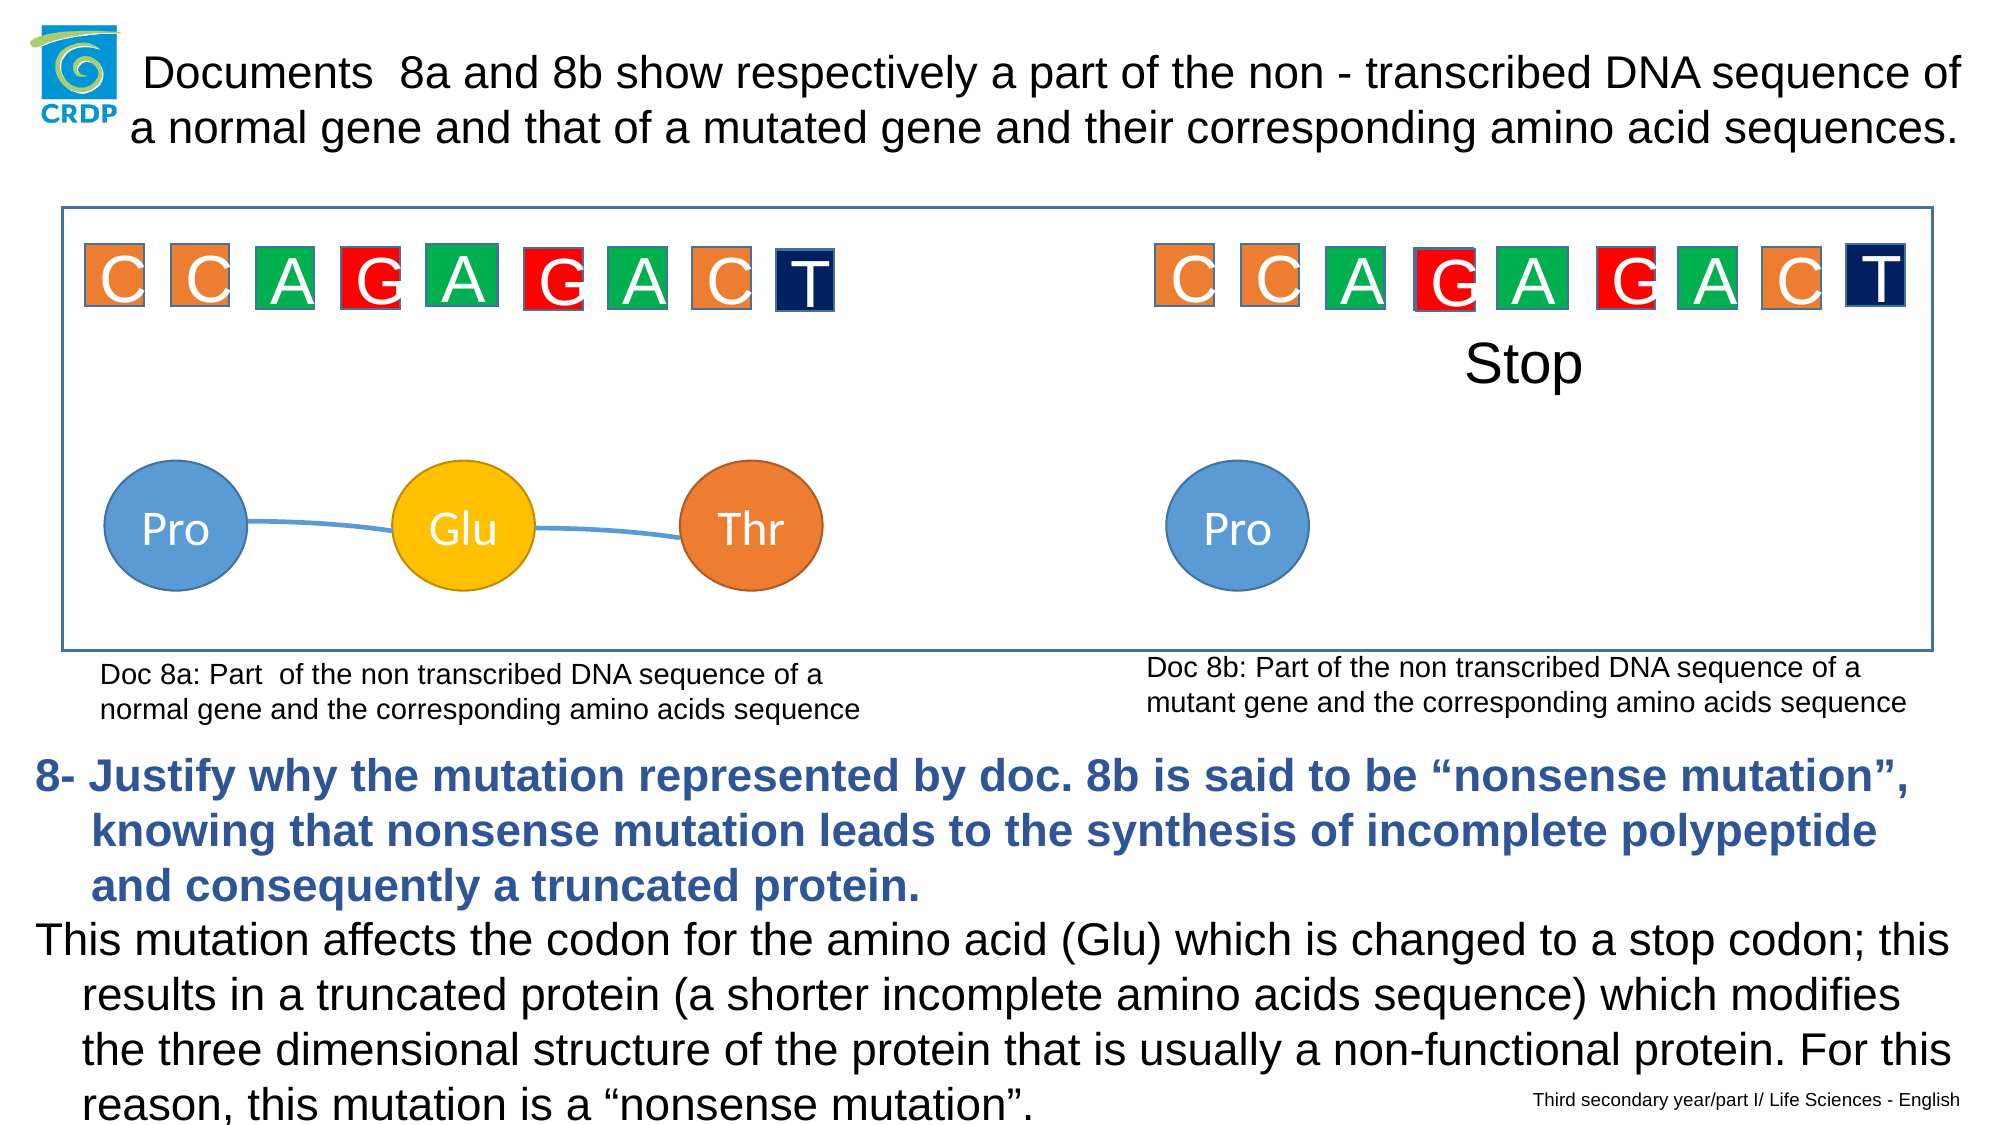

Documents  8a and 8b show respectively a part of the non - transcribed DNA sequence of a normal gene and that of a mutated gene and their corresponding amino acid sequences.

C
T
C
C
A
C
A
A
G
A
C
A
G
A
C
G
T
G
T
Stop
Pro
Glu
Thr
Pro

Doc 8b: Part of the non transcribed DNA sequence of a mutant gene and the corresponding amino acids sequence
Doc 8a: Part  of the non transcribed DNA sequence of a normal gene and the corresponding amino acids sequence
8- Justify why the mutation represented by doc. 8b is said to be “nonsense mutation”, knowing that nonsense mutation leads to the synthesis of incomplete polypeptide and consequently a truncated protein.
This mutation affects the codon for the amino acid (Glu) which is changed to a stop codon; this results in a truncated protein (a shorter incomplete amino acids sequence) which modifies the three dimensional structure of the protein that is usually a non-functional protein. For this reason, this mutation is a “nonsense mutation”.
Third secondary year/part I/ Life Sciences - English